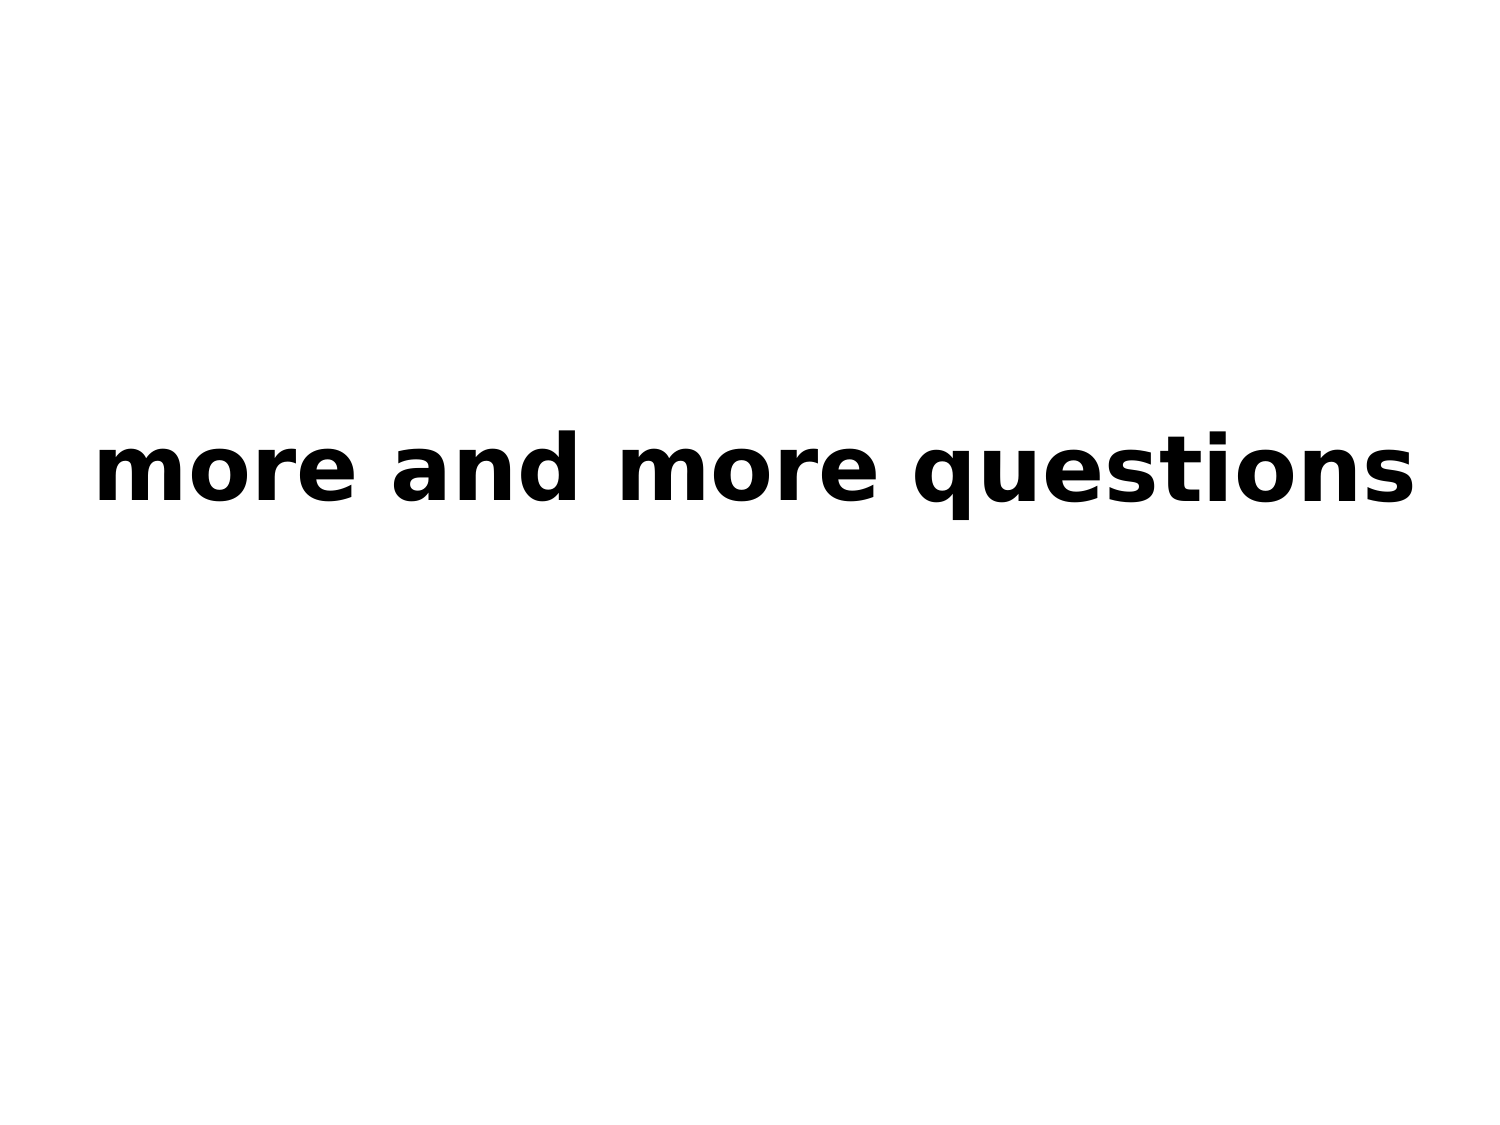

questions
more and more examples
in lectures and discussions